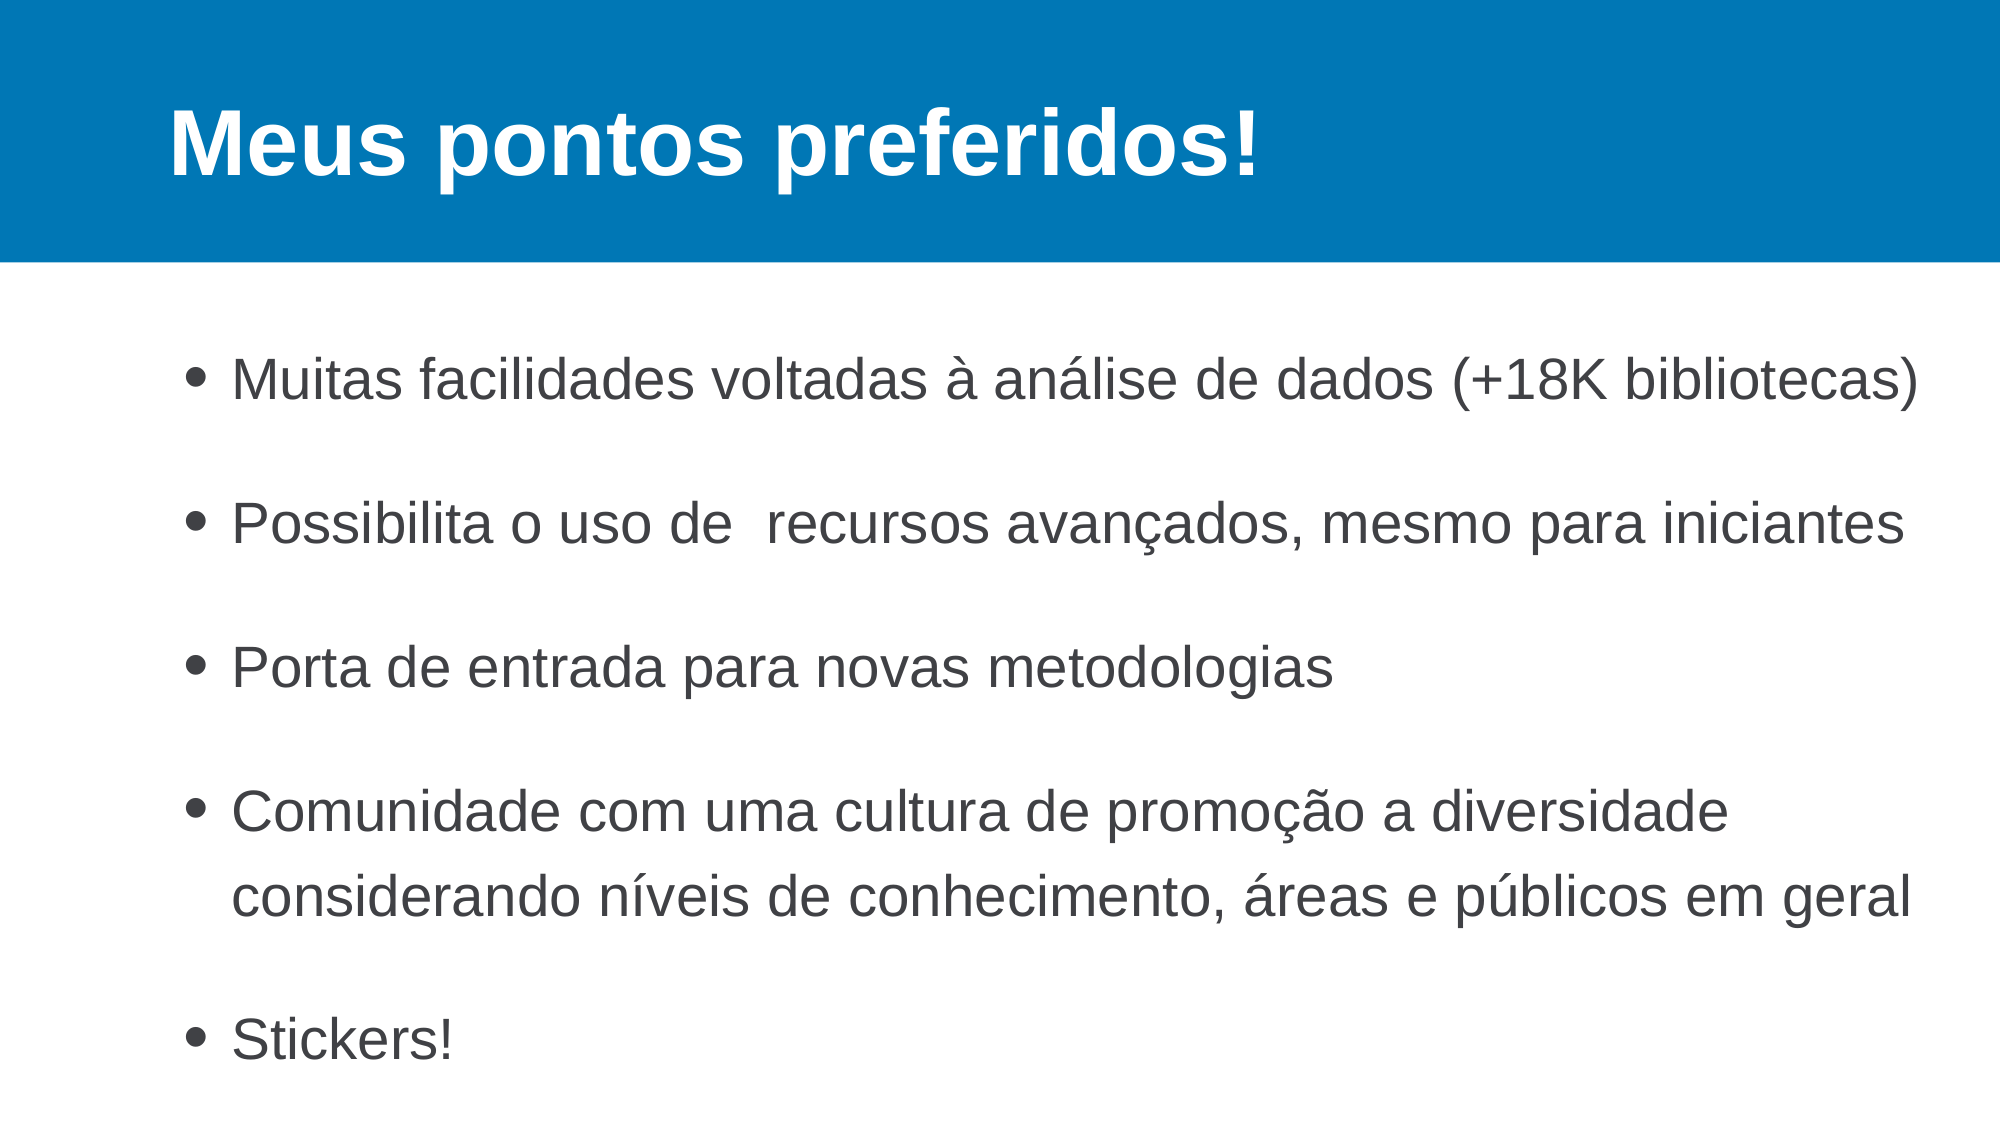

# Meus pontos preferidos!
Muitas facilidades voltadas à análise de dados (+18K bibliotecas)
Possibilita o uso de  recursos avançados, mesmo para iniciantes
Porta de entrada para novas metodologias
Comunidade com uma cultura de promoção a diversidade considerando níveis de conhecimento, áreas e públicos em geral
Stickers!

Maximum 5 bullets. If you need more, create a new slide.